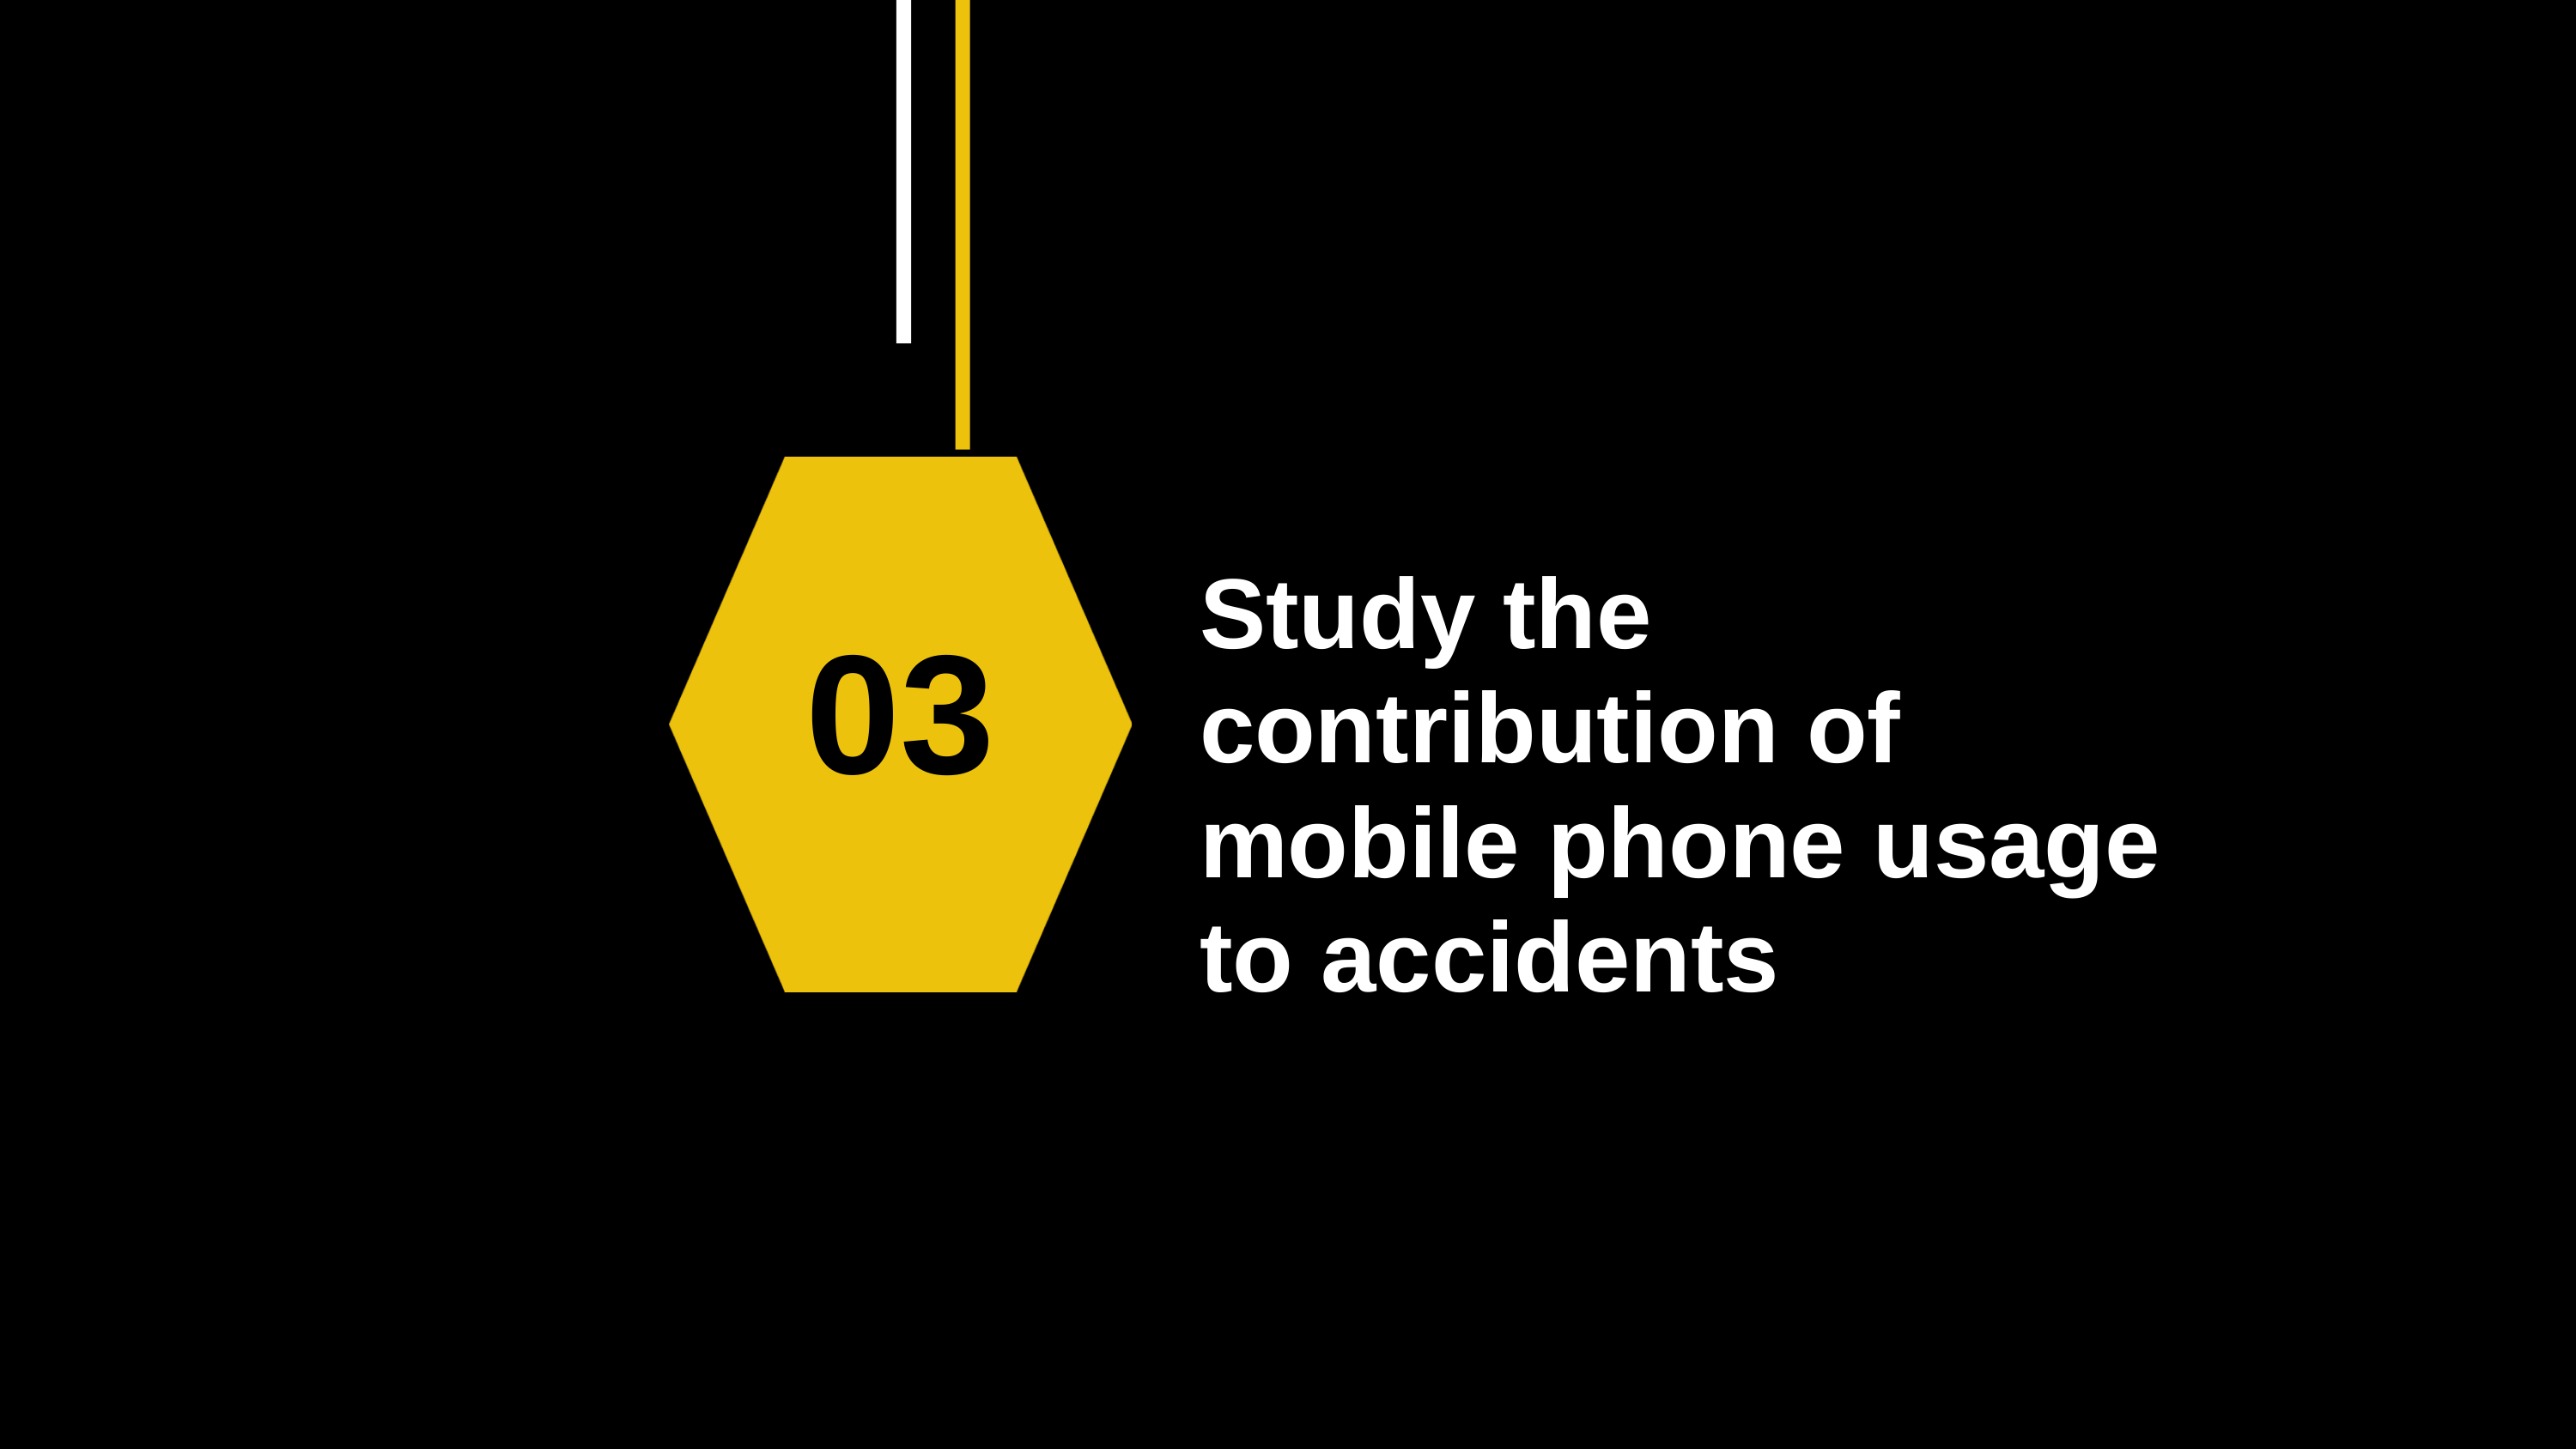

Study the contribution of mobile phone usage to accidents
03